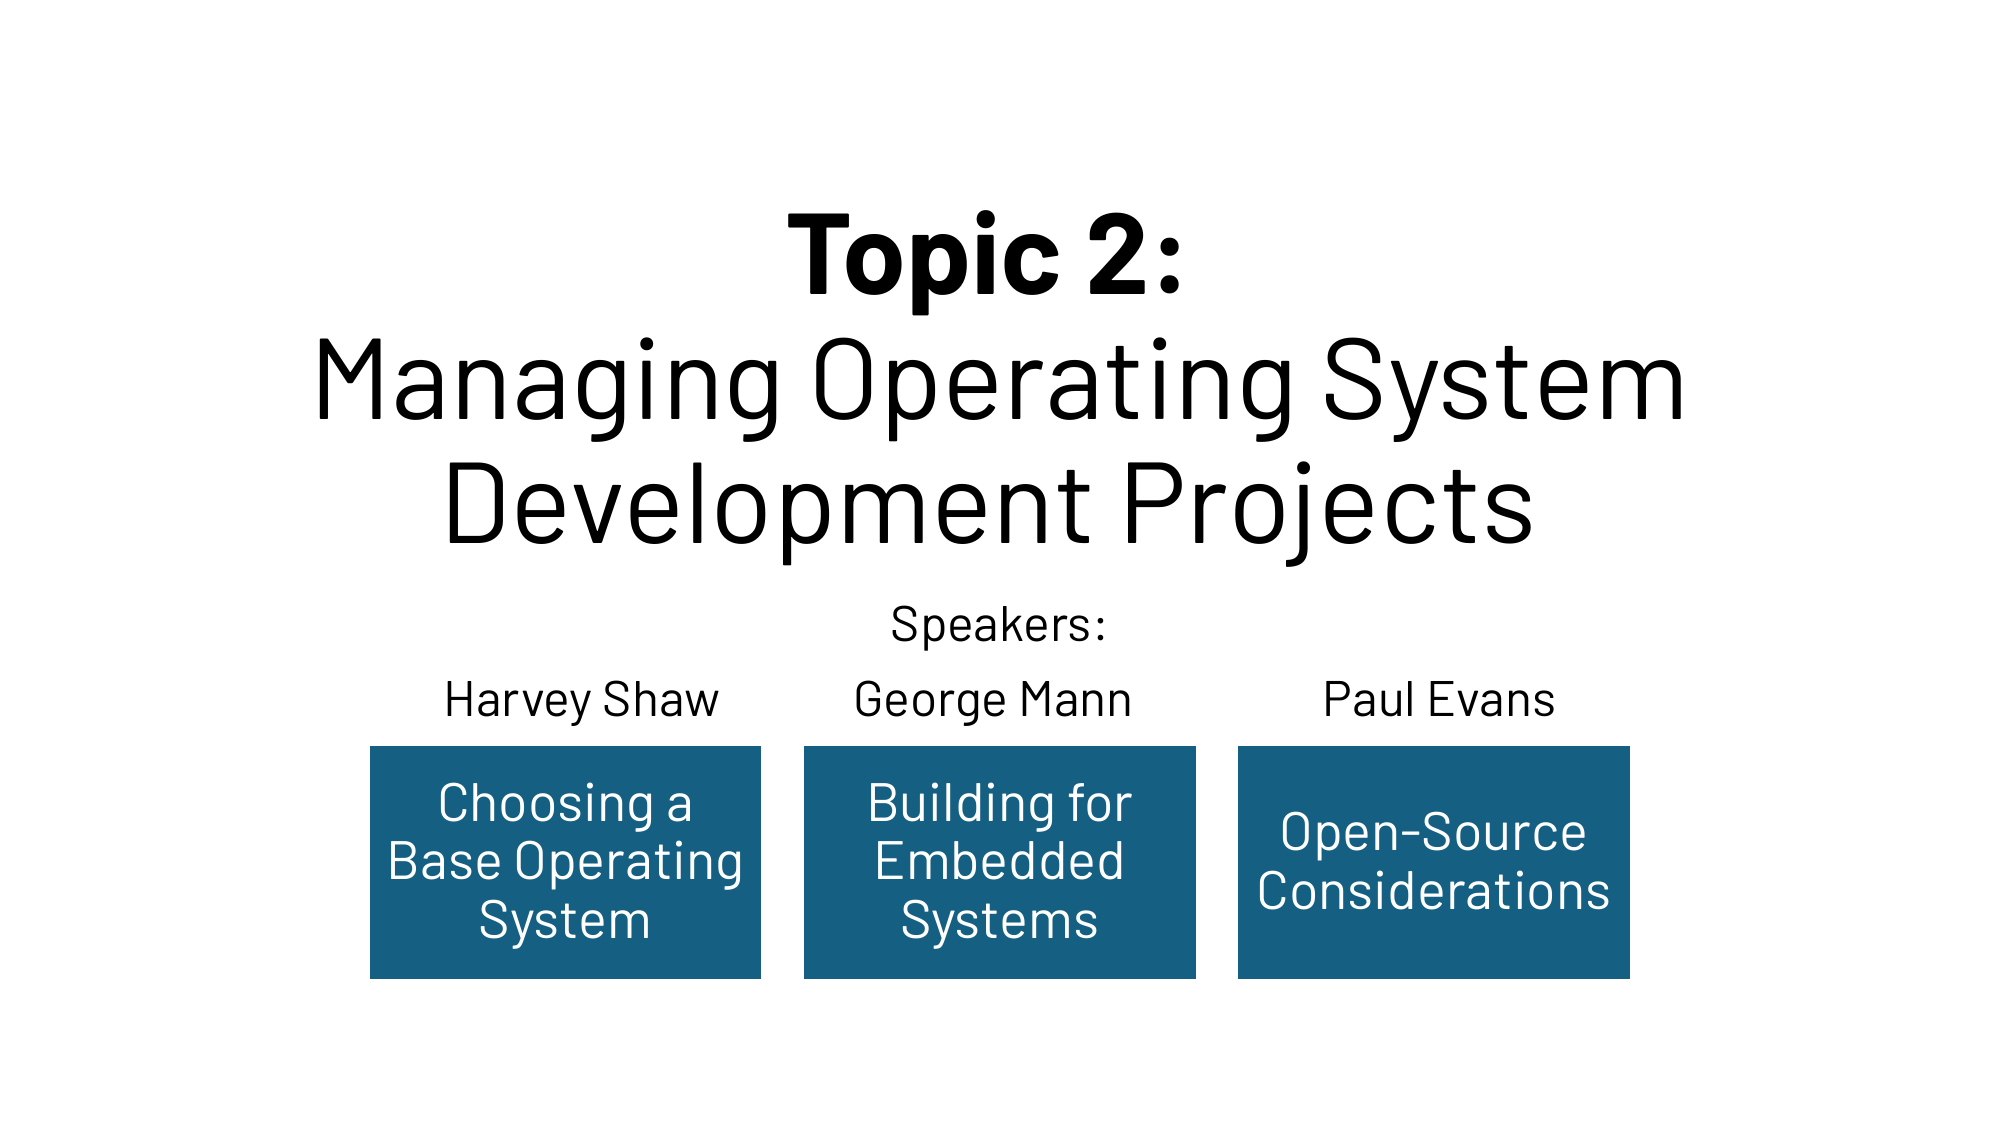

# Topic 2: Managing Operating System Development Projects
Speakers:
Harvey Shaw 	           George Mann	             Paul Evans
Choosing a Base Operating System
Building for Embedded Systems
Open-Source Considerations